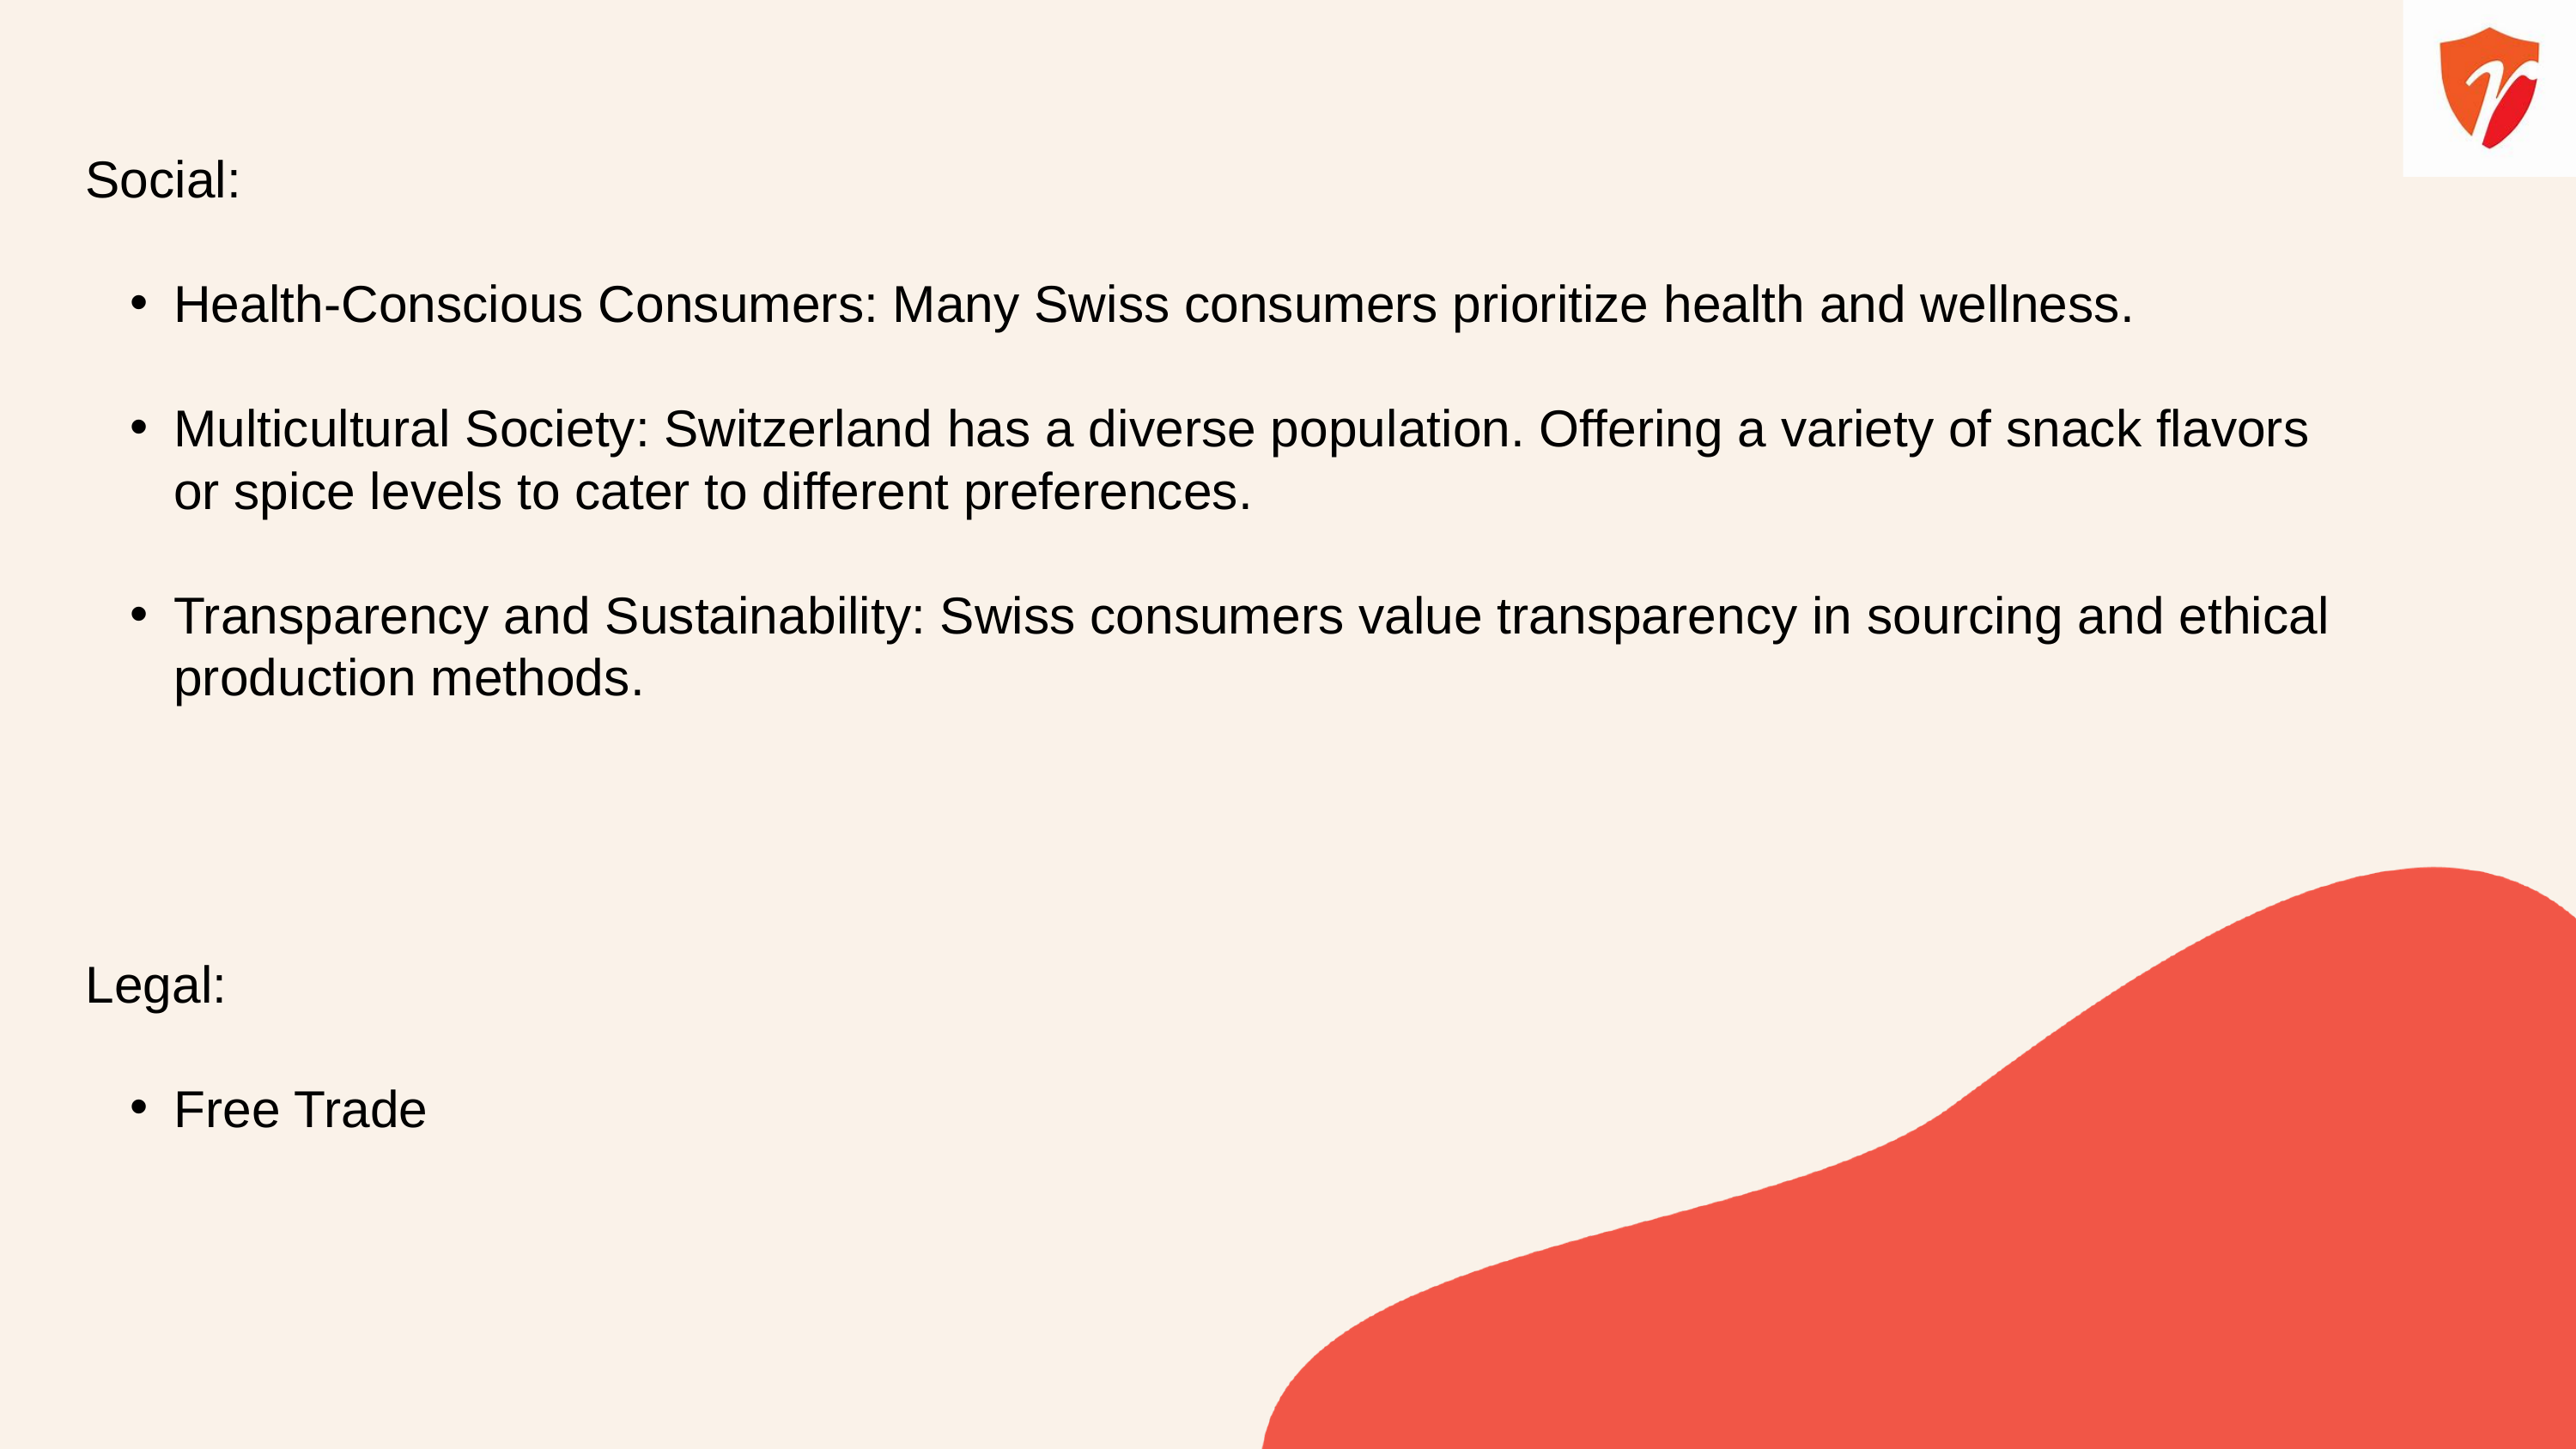

Social:

Health-Conscious Consumers: Many Swiss consumers prioritize health and wellness.

Multicultural Society: Switzerland has a diverse population. Offering a variety of snack flavors or spice levels to cater to different preferences.

Transparency and Sustainability: Swiss consumers value transparency in sourcing and ethical production methods.

Legal:

Free Trade